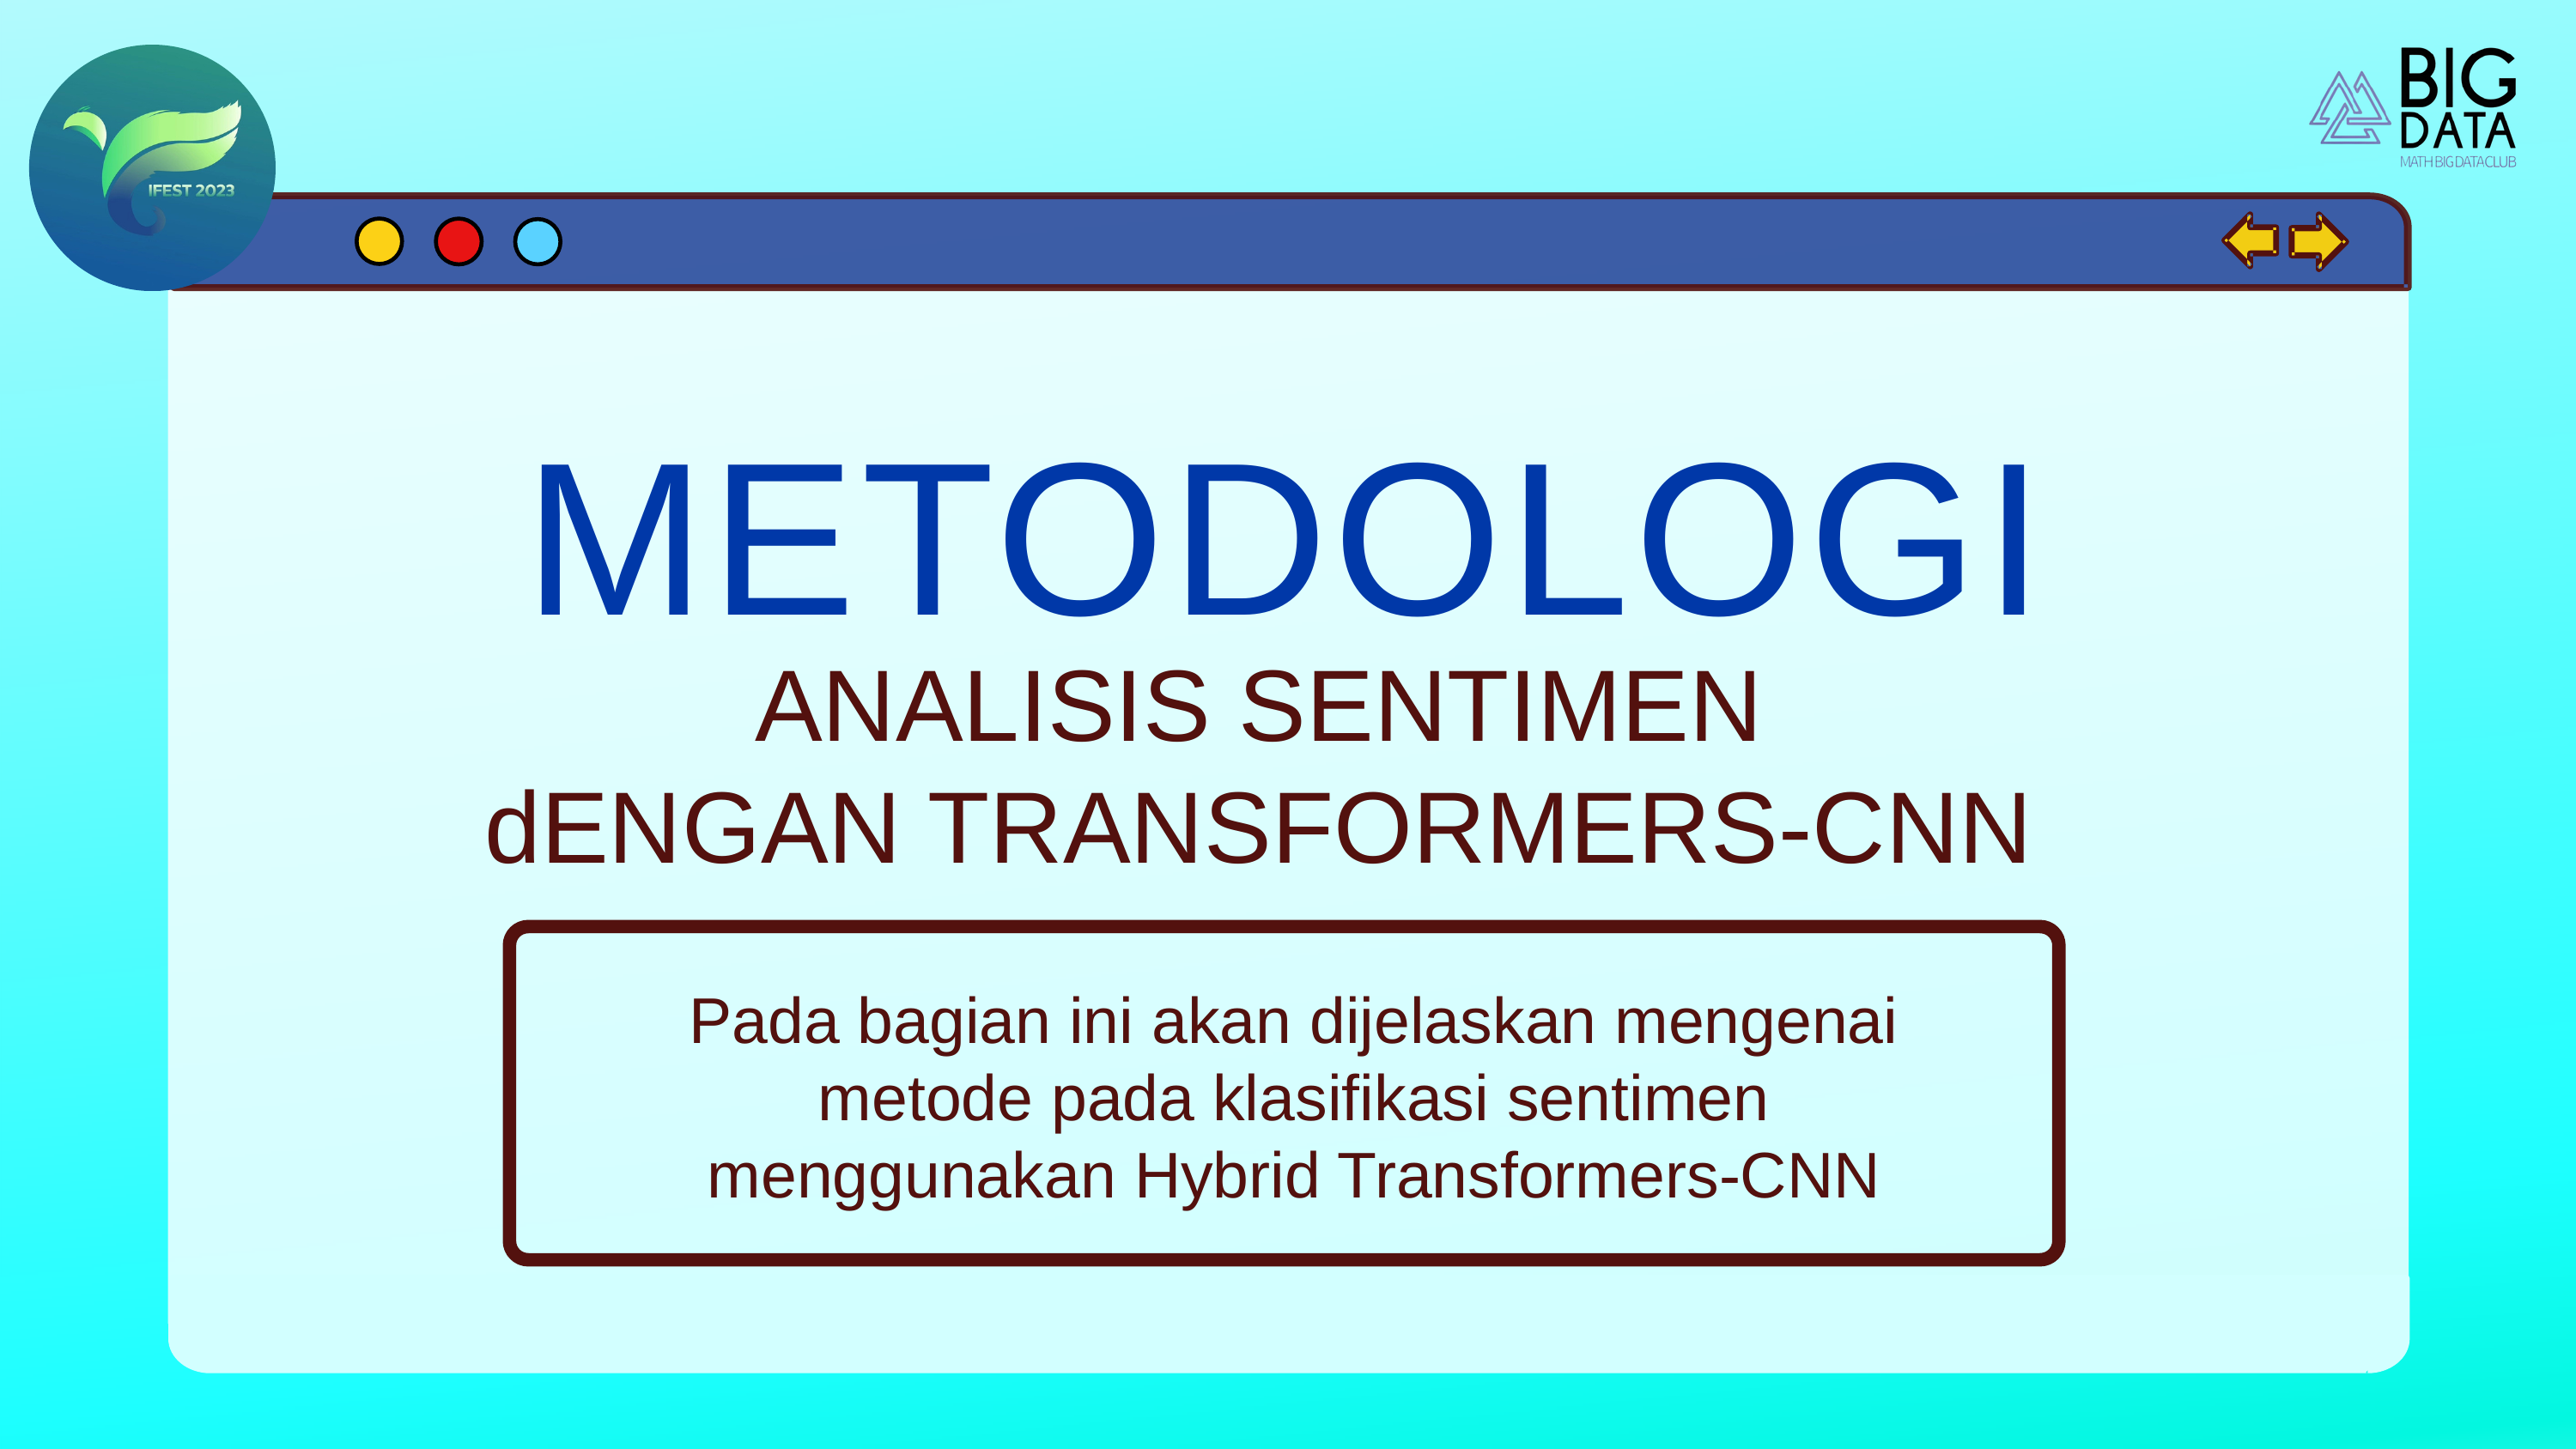

METODOLOGI
ANALISIS SENTIMEN
dENGAN TRANSFORMERS-CNN

Pada bagian ini akan dijelaskan mengenai
metode pada klasifikasi sentimen
menggunakan Hybrid Transformers-CNN